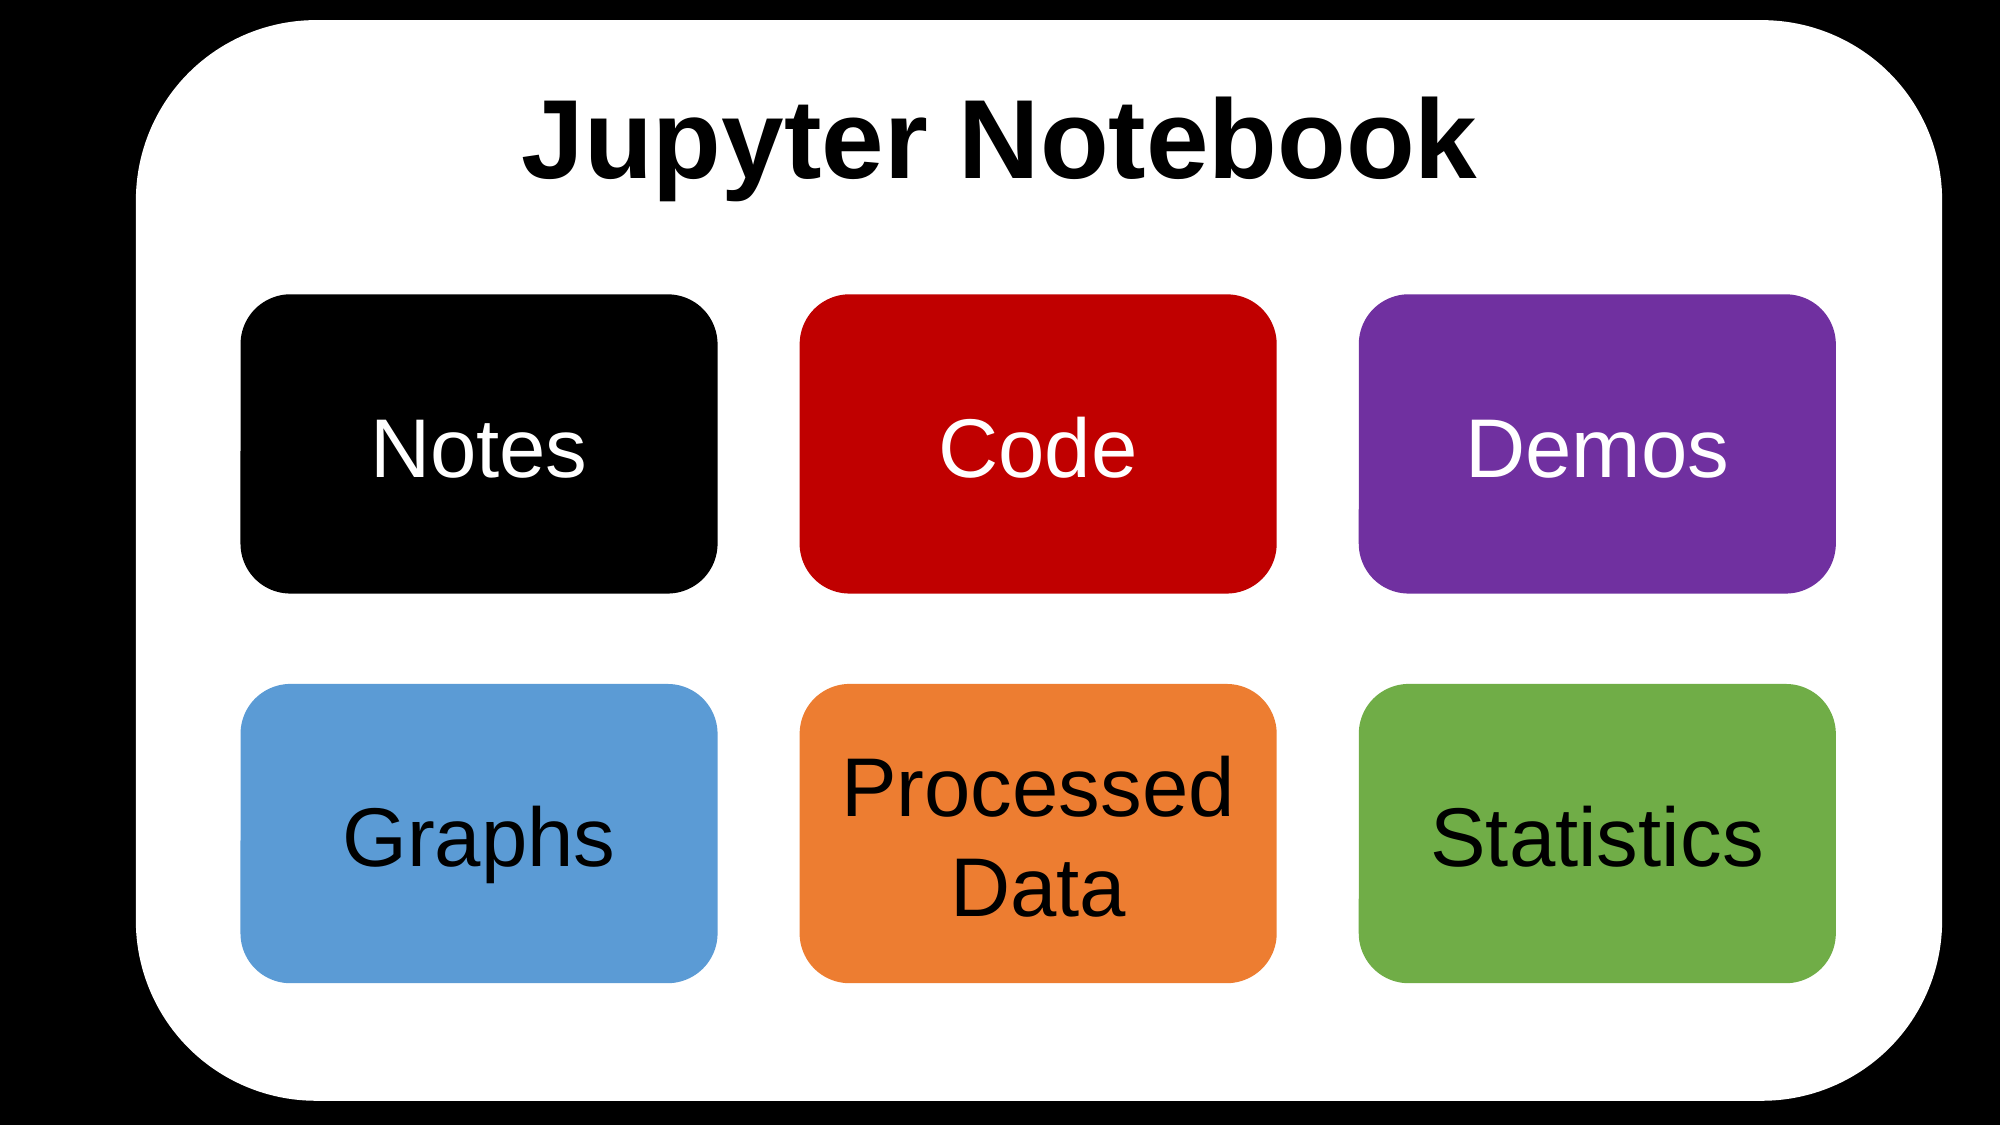

Jupyter Notebook
Notes
Code
Demos
Graphs
Processed Data
Statistics